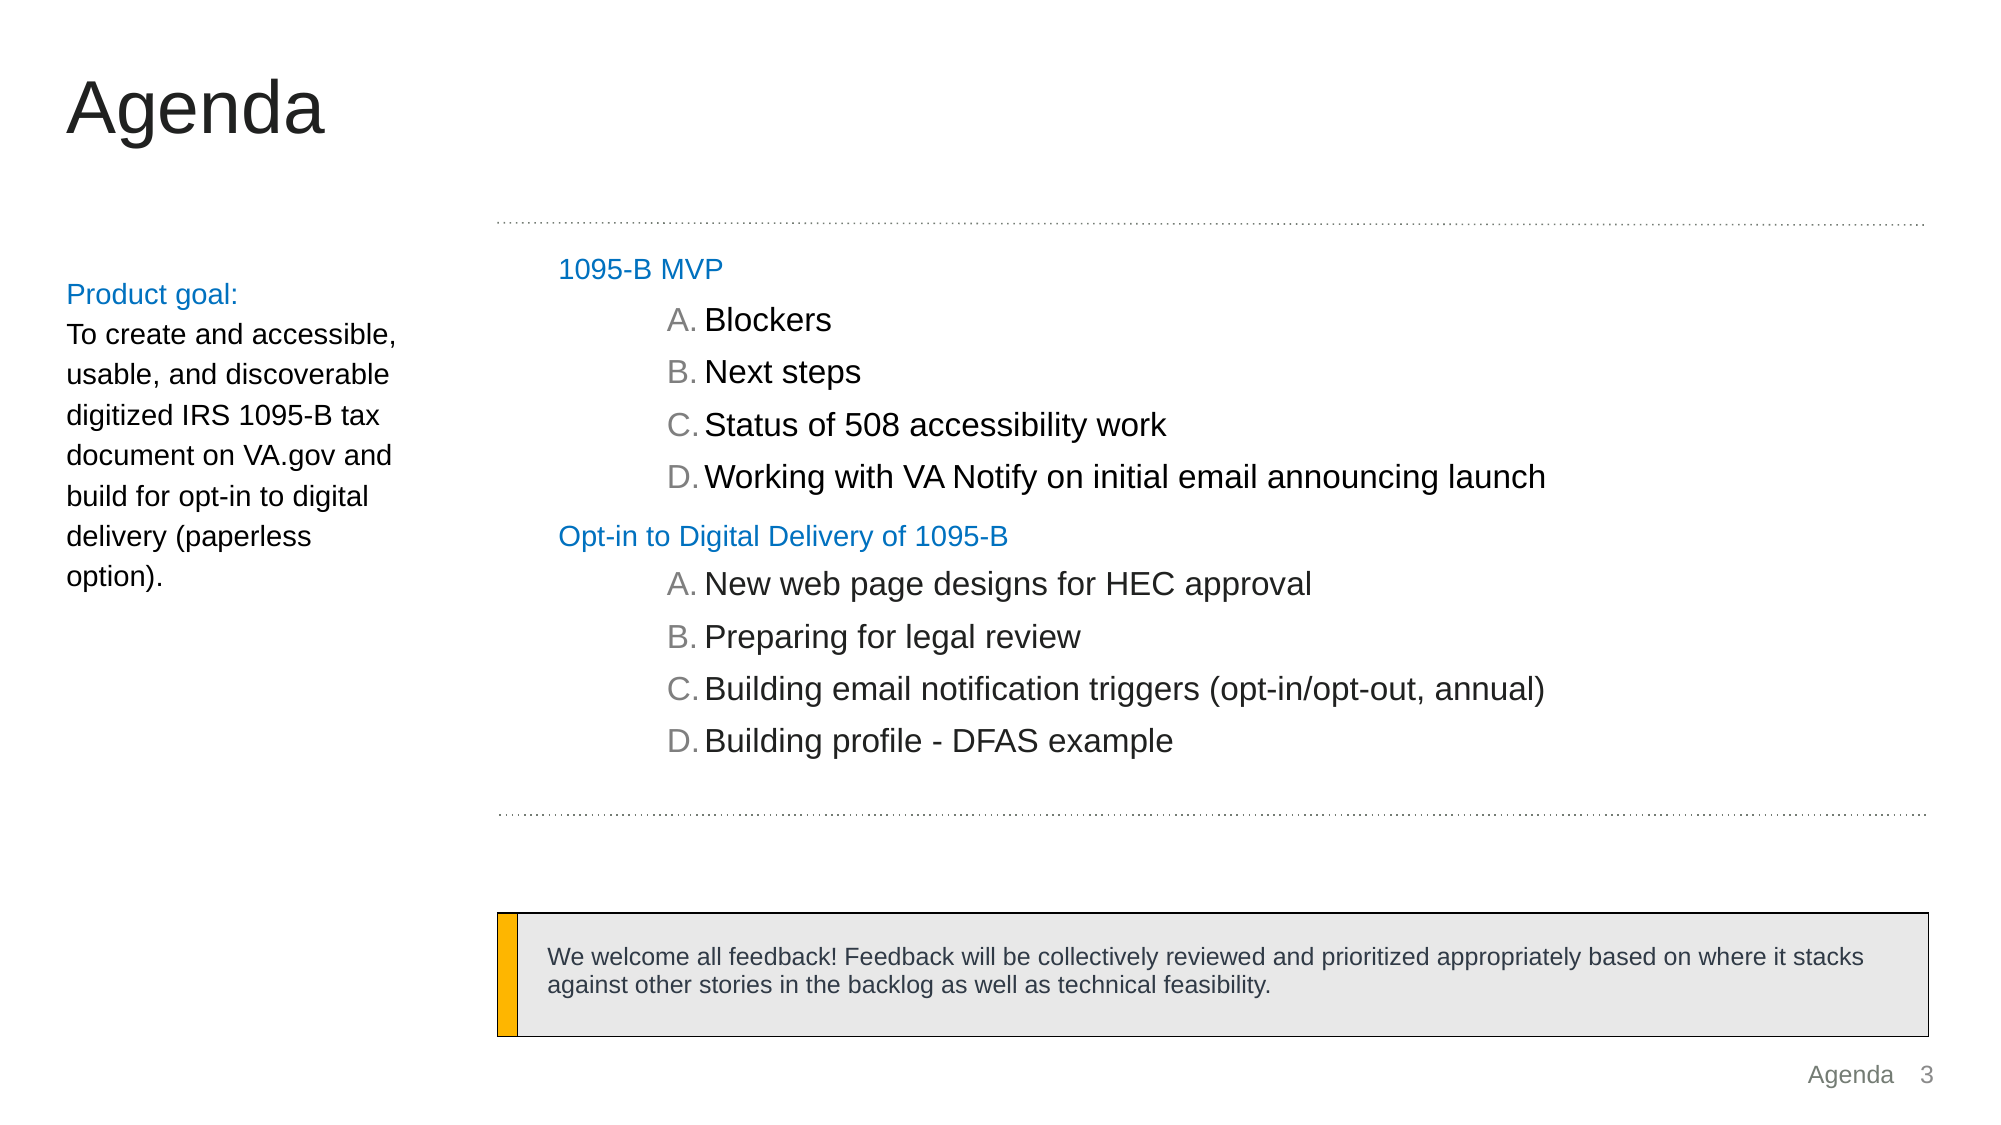

# Agenda
1095-B MVP
Product goal:
To create and accessible, usable, and discoverable digitized IRS 1095-B tax document on VA.gov and build for opt-in to digital delivery (paperless option).
Blockers
Next steps
Status of 508 accessibility work
Working with VA Notify on initial email announcing launch
Opt-in to Digital Delivery of 1095-B
New web page designs for HEC approval
Preparing for legal review
Building email notification triggers (opt-in/opt-out, annual)
Building profile - DFAS example
|  | We welcome all feedback! Feedback will be collectively reviewed and prioritized appropriately based on where it stacks against other stories in the backlog as well as technical feasibility. |
| --- | --- |
3
Agenda